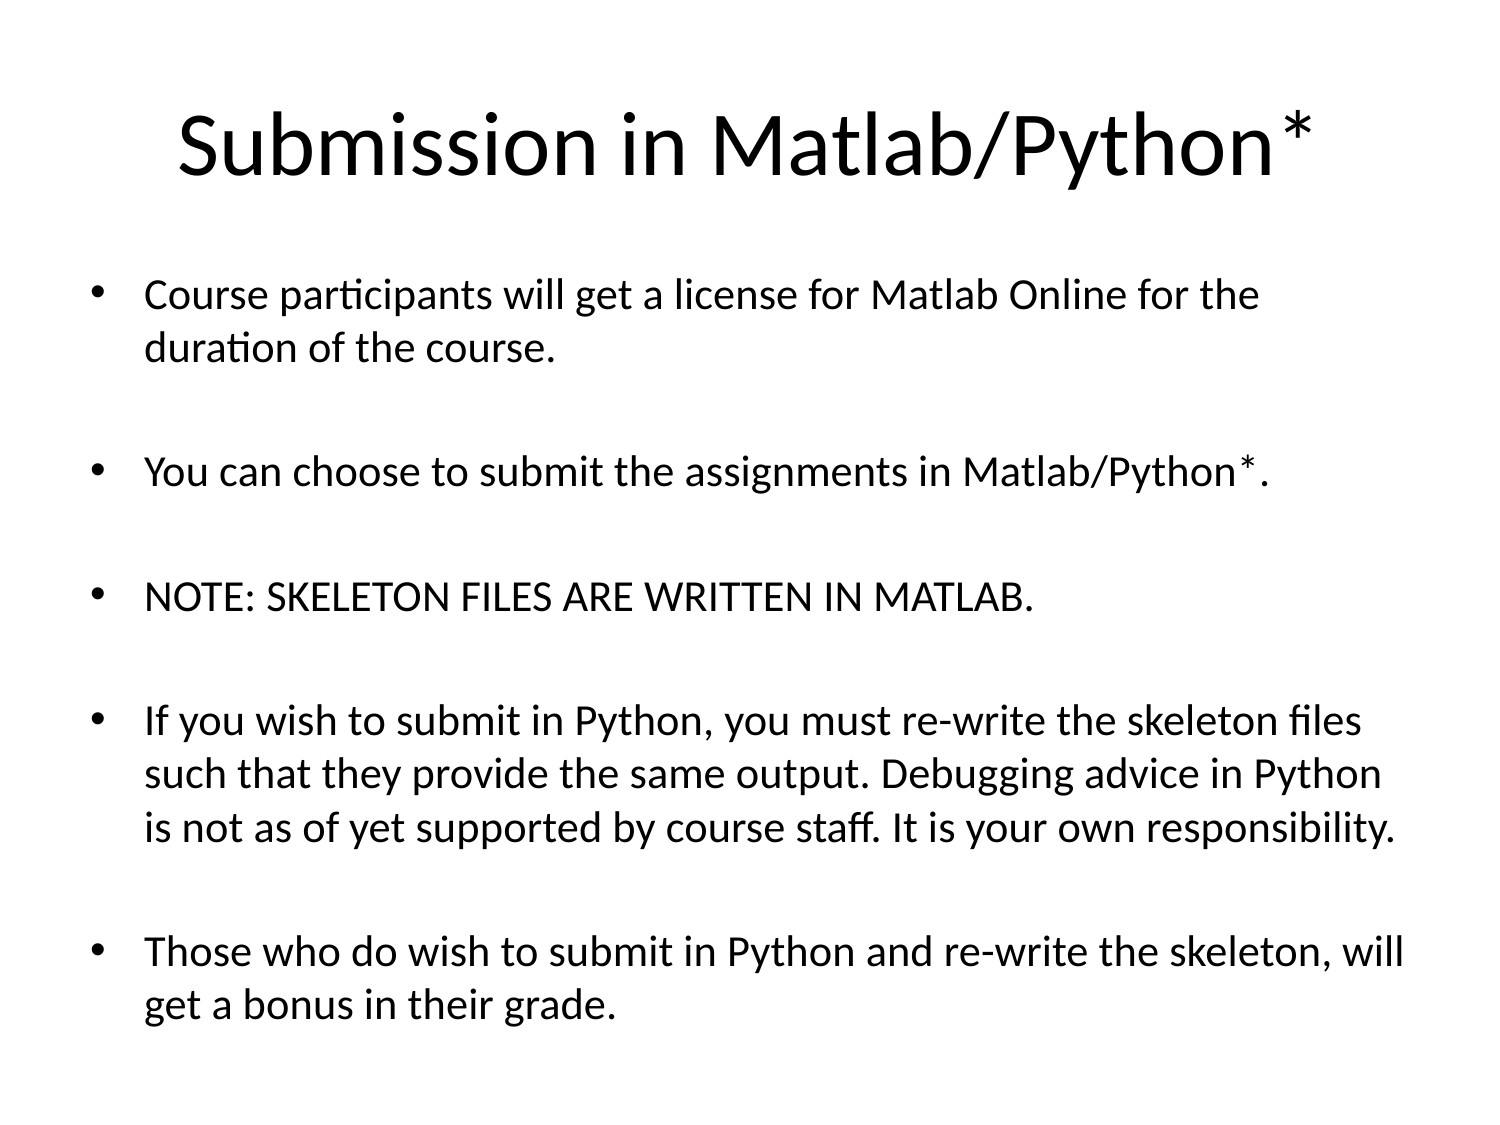

# Submission in Matlab/Python*
Course participants will get a license for Matlab Online for the duration of the course.

You can choose to submit the assignments in Matlab/Python*.

NOTE: SKELETON FILES ARE WRITTEN IN MATLAB.

If you wish to submit in Python, you must re-write the skeleton files such that they provide the same output. Debugging advice in Python is not as of yet supported by course staff. It is your own responsibility.

Those who do wish to submit in Python and re-write the skeleton, will get a bonus in their grade.